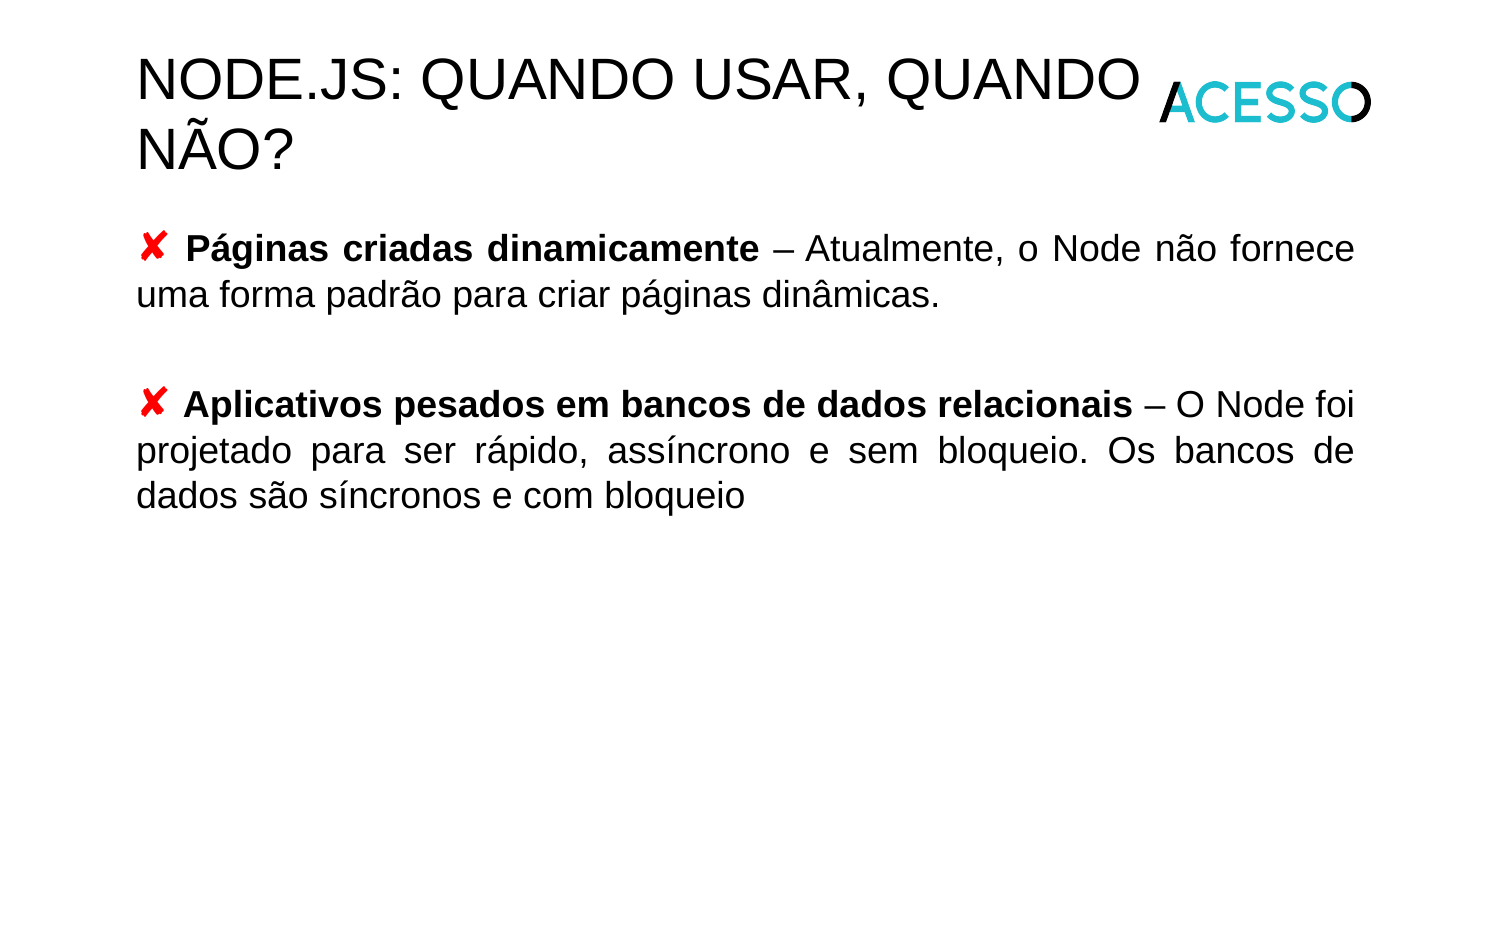

# Node.js: quando usar, quando não?
✘ Páginas criadas dinamicamente – Atualmente, o Node não fornece uma forma padrão para criar páginas dinâmicas.

✘ Aplicativos pesados em bancos de dados relacionais – O Node foi projetado para ser rápido, assíncrono e sem bloqueio. Os bancos de dados são síncronos e com bloqueio